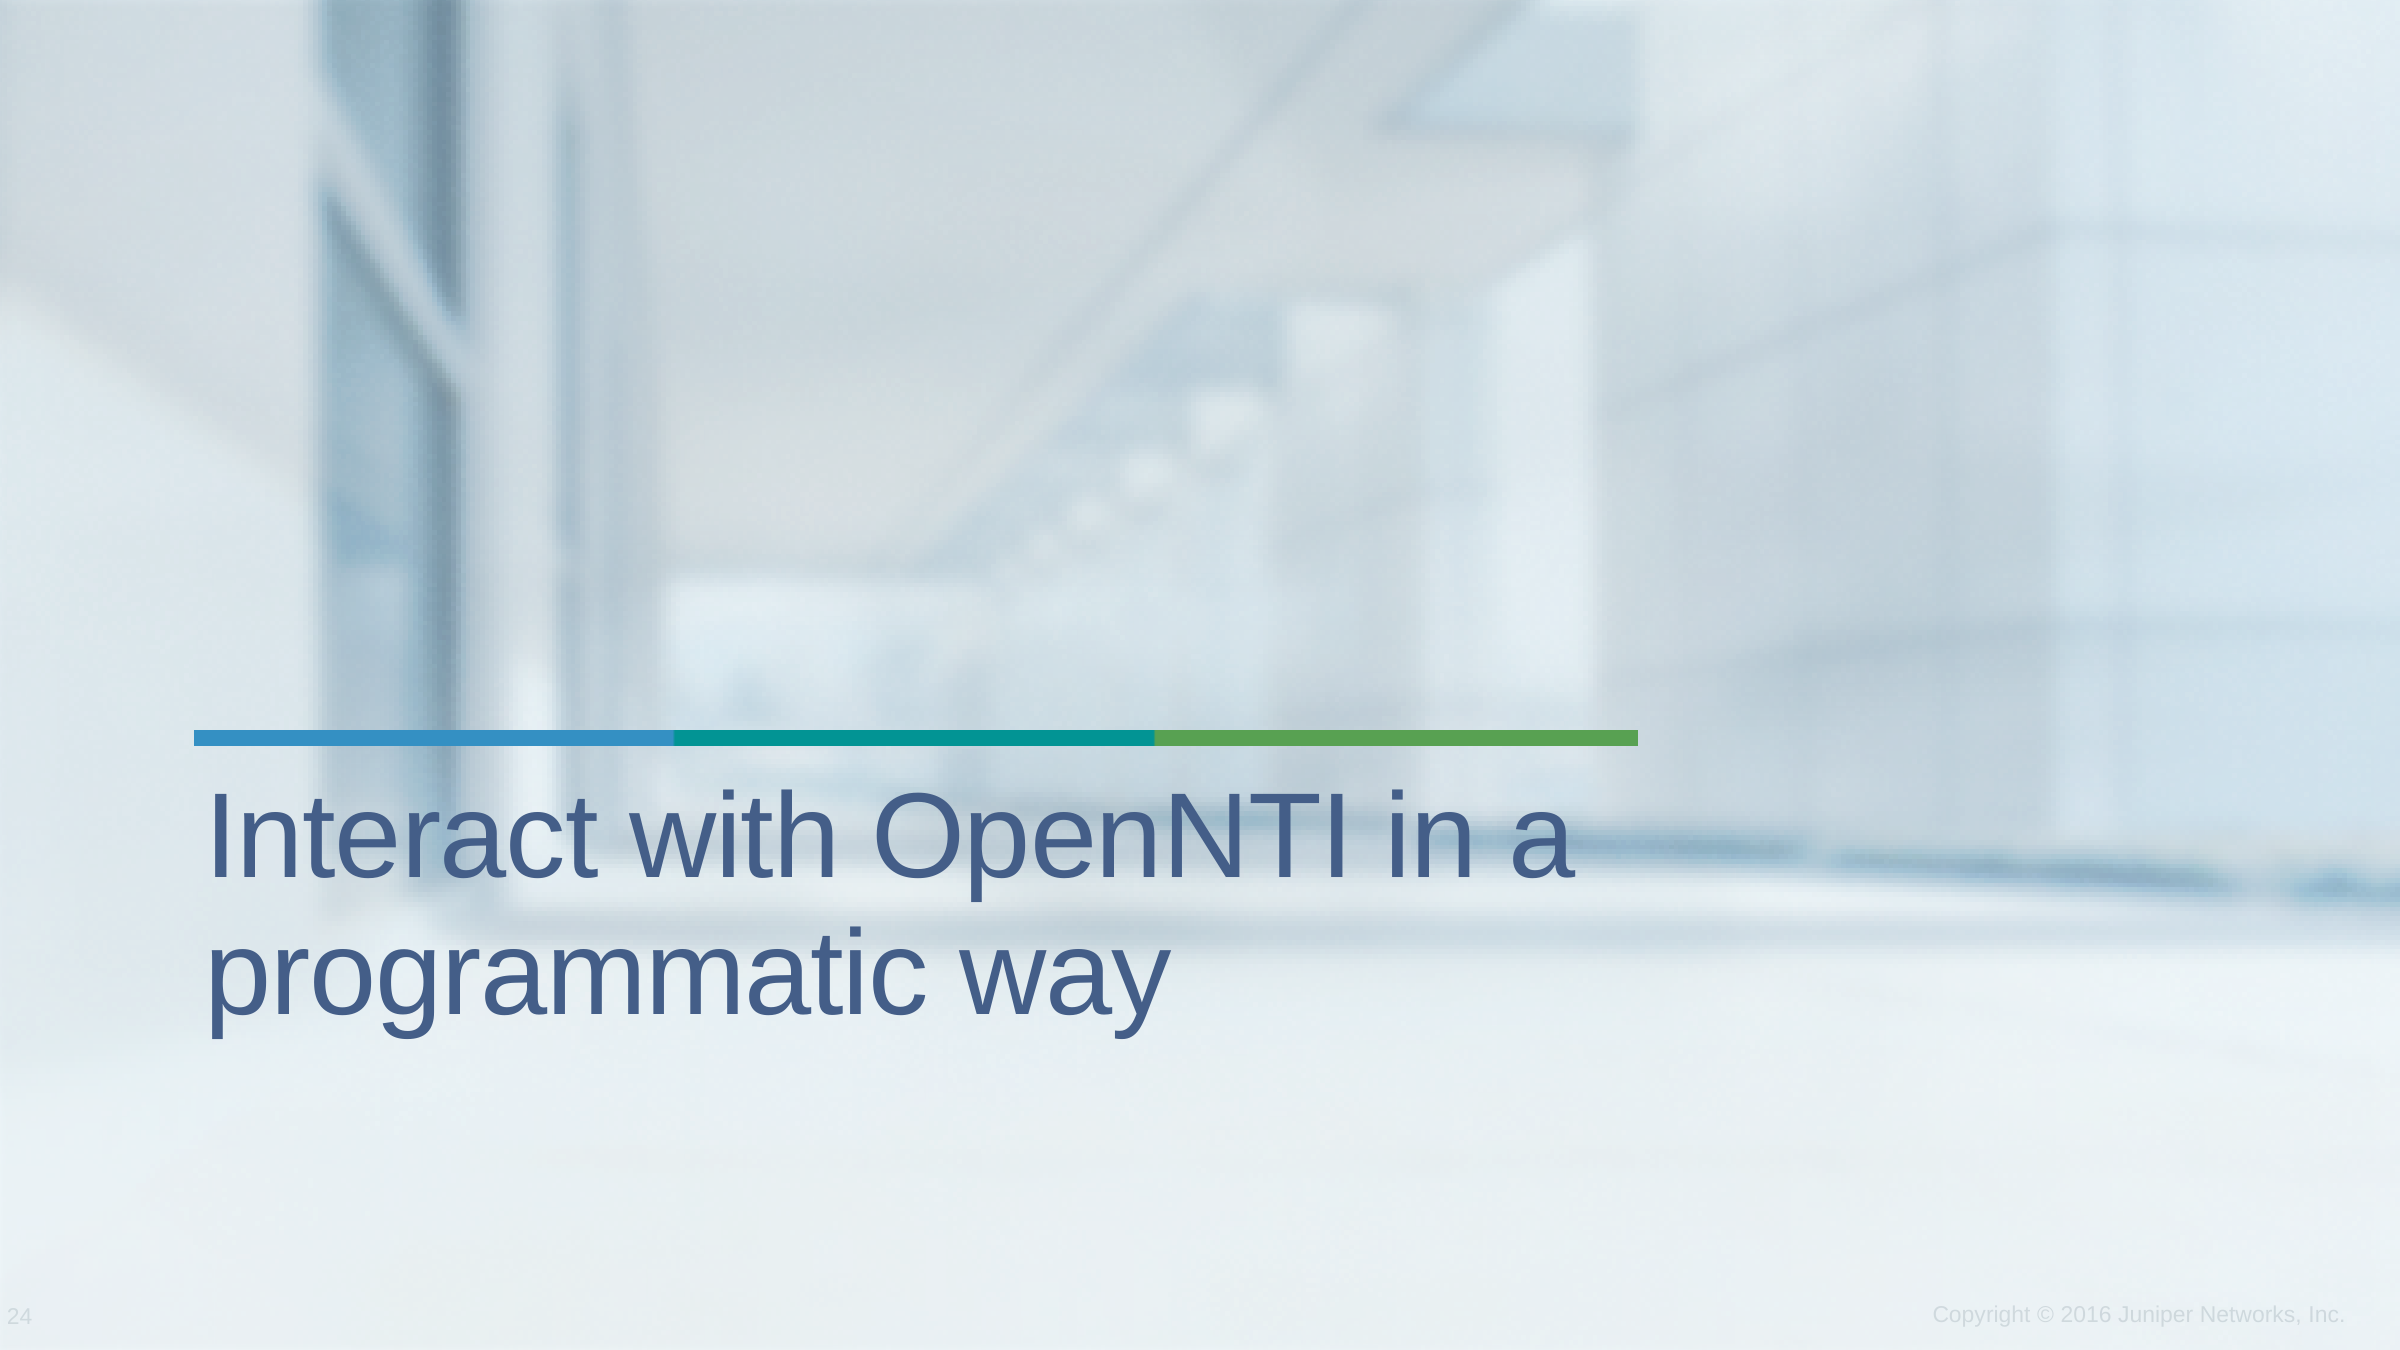

# Interact with OpenNTI in a programmatic way